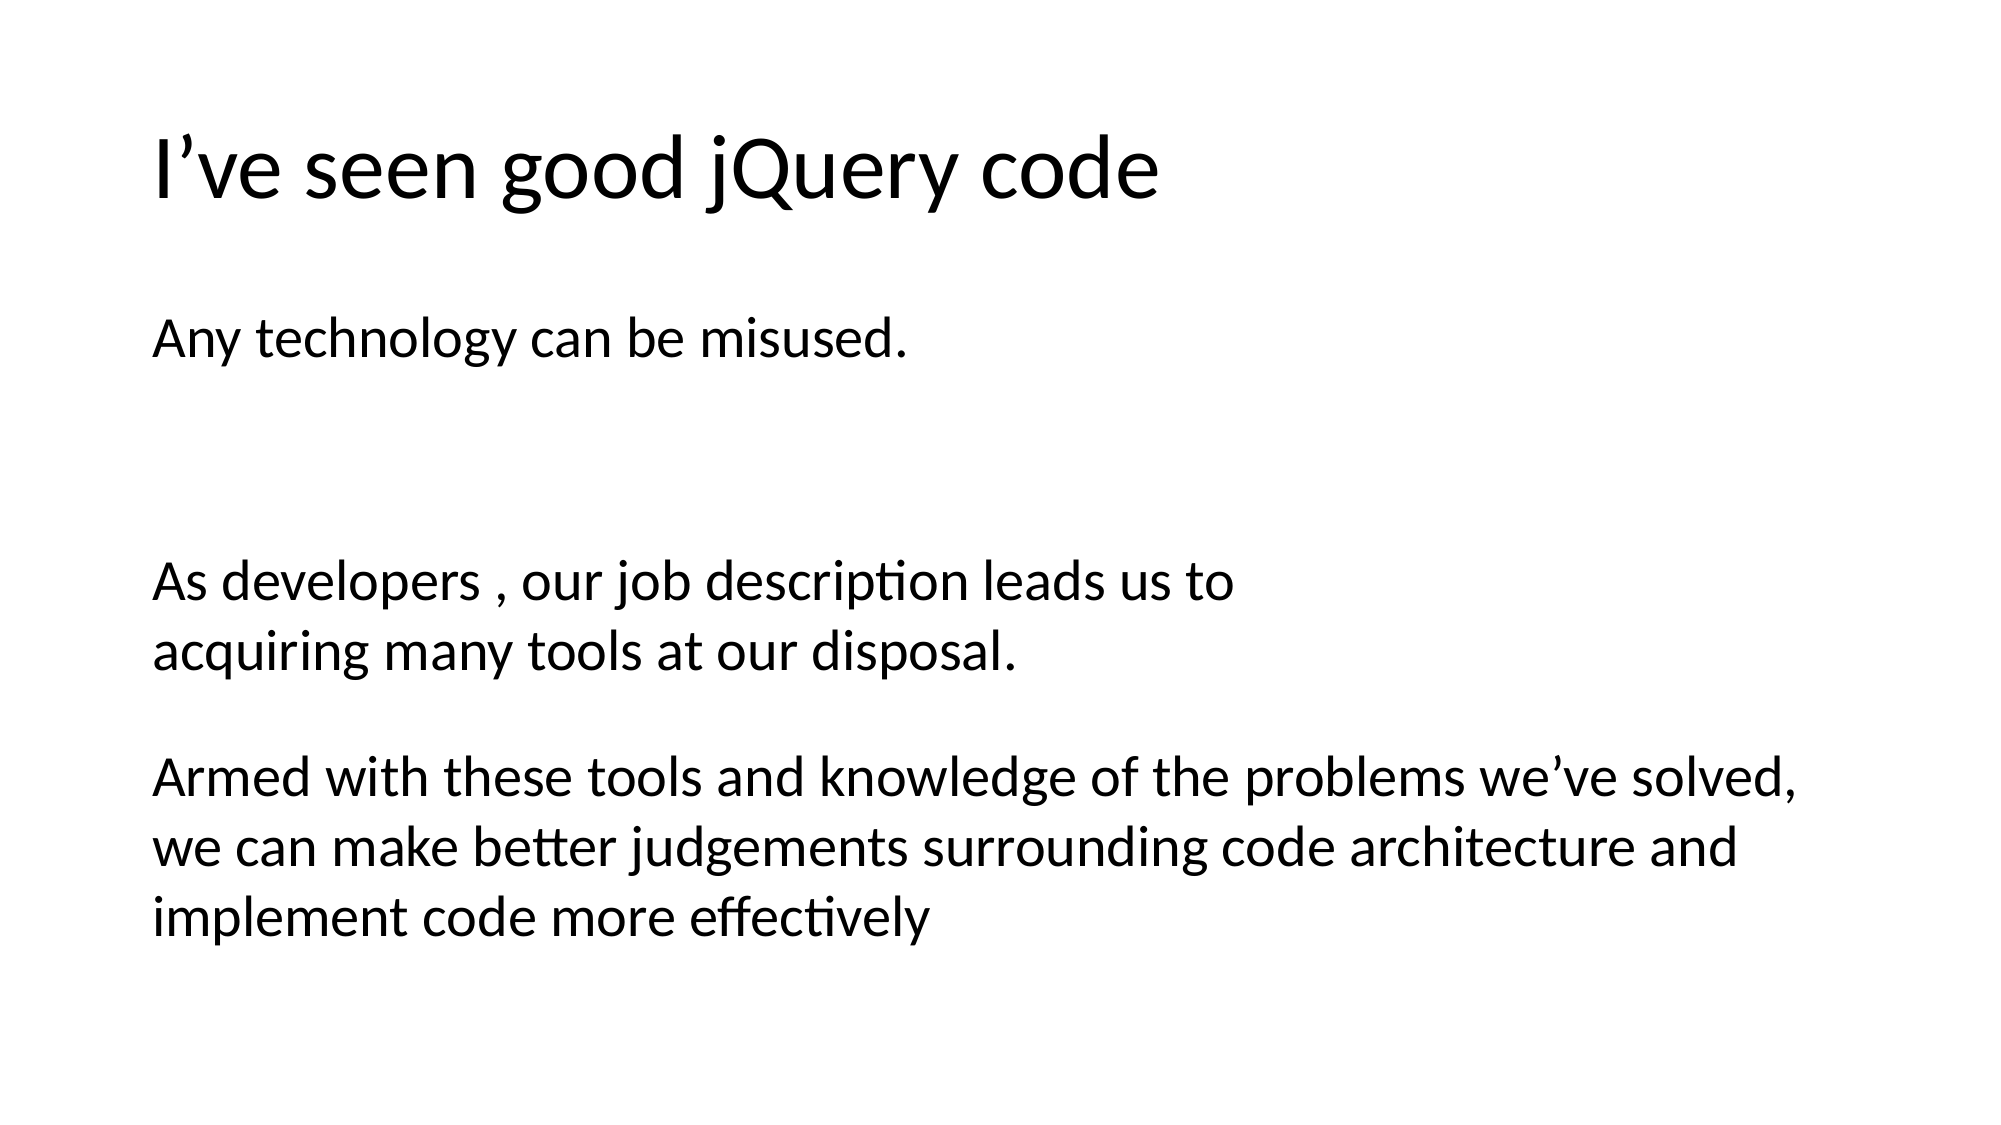

# I’ve seen good jQuery code
Any technology can be misused.
As developers , our job description leads us to acquiring many tools at our disposal.
Armed with these tools and knowledge of the problems we’ve solved, we can make better judgements surrounding code architecture and implement code more effectively